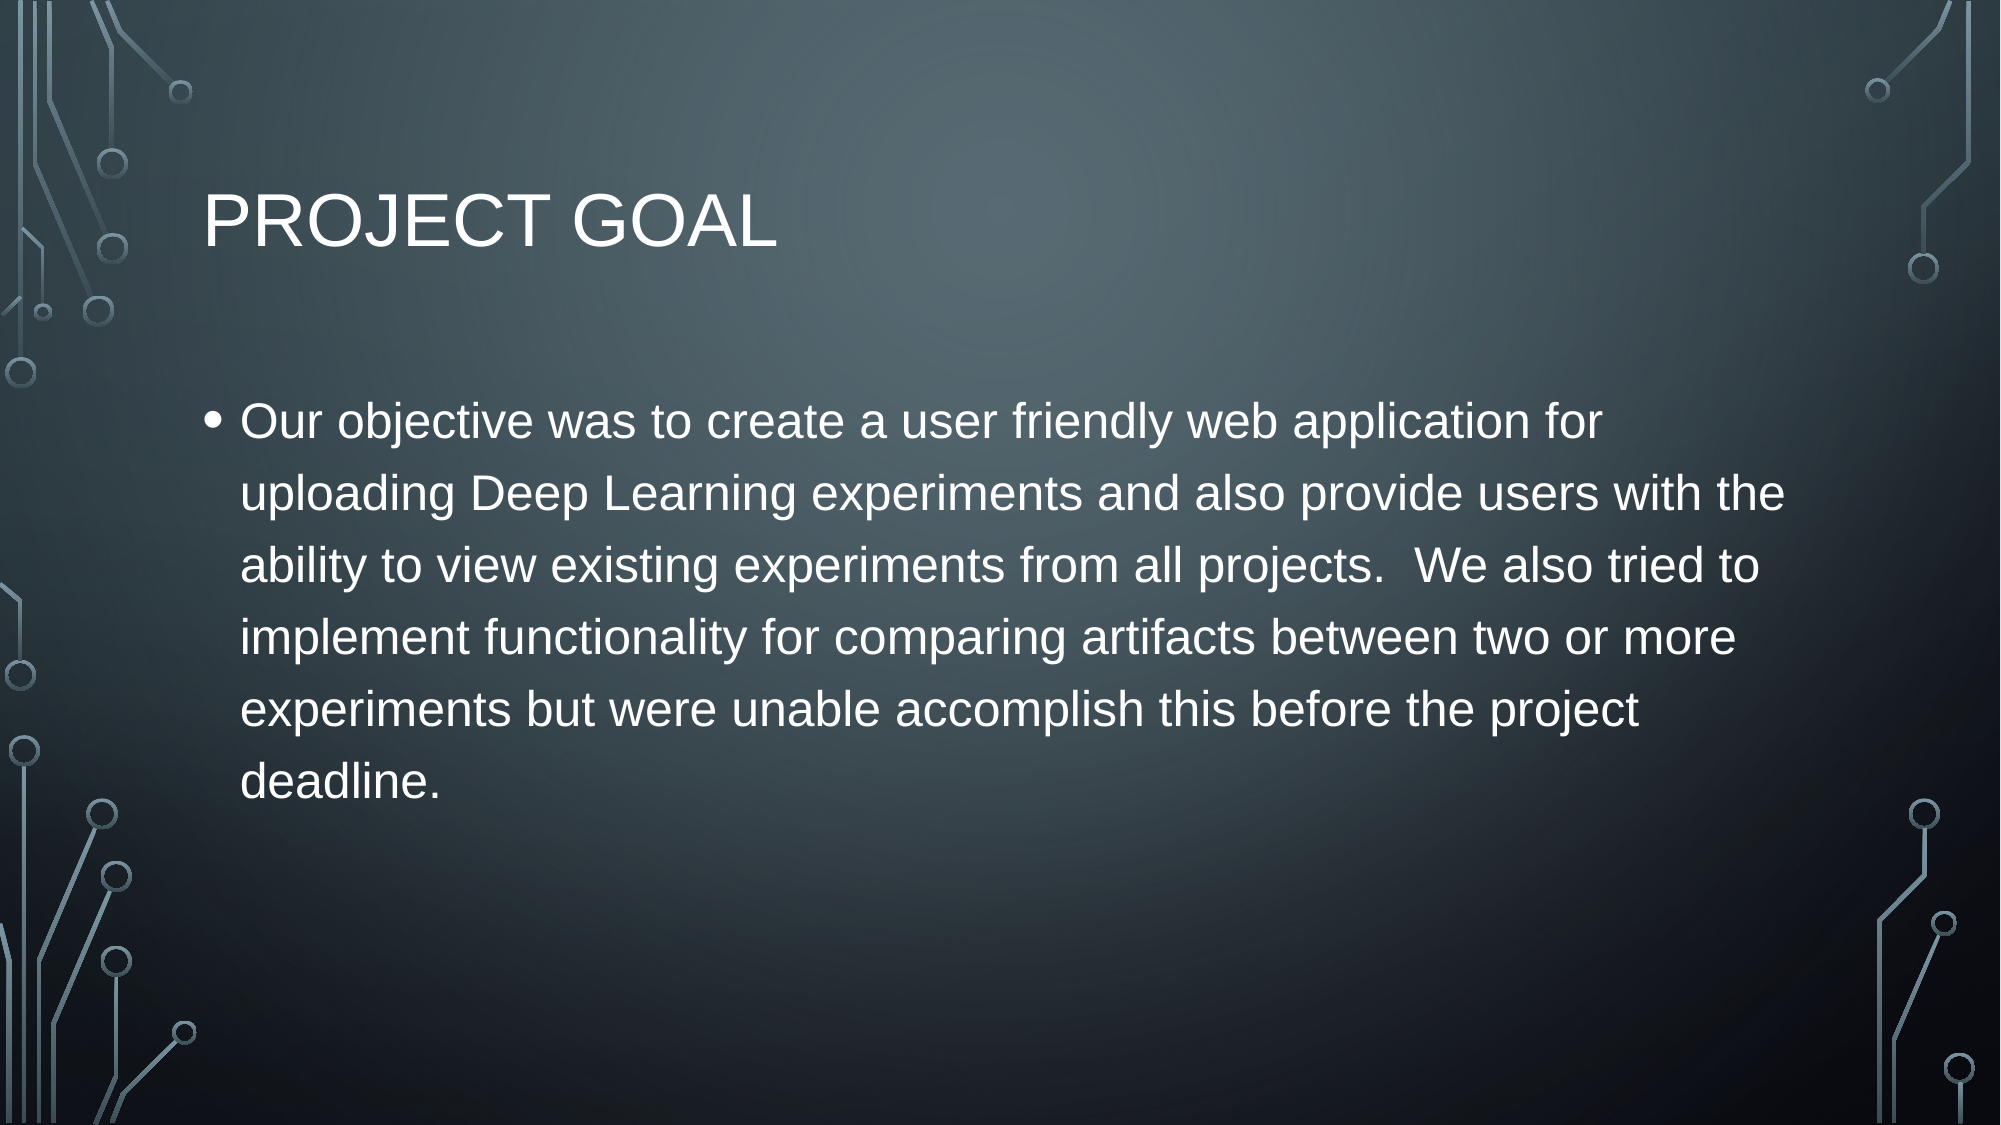

# Project Goal
Our objective was to create a user friendly web application for uploading Deep Learning experiments and also provide users with the ability to view existing experiments from all projects.  We also tried to implement functionality for comparing artifacts between two or more experiments but were unable accomplish this before the project deadline.